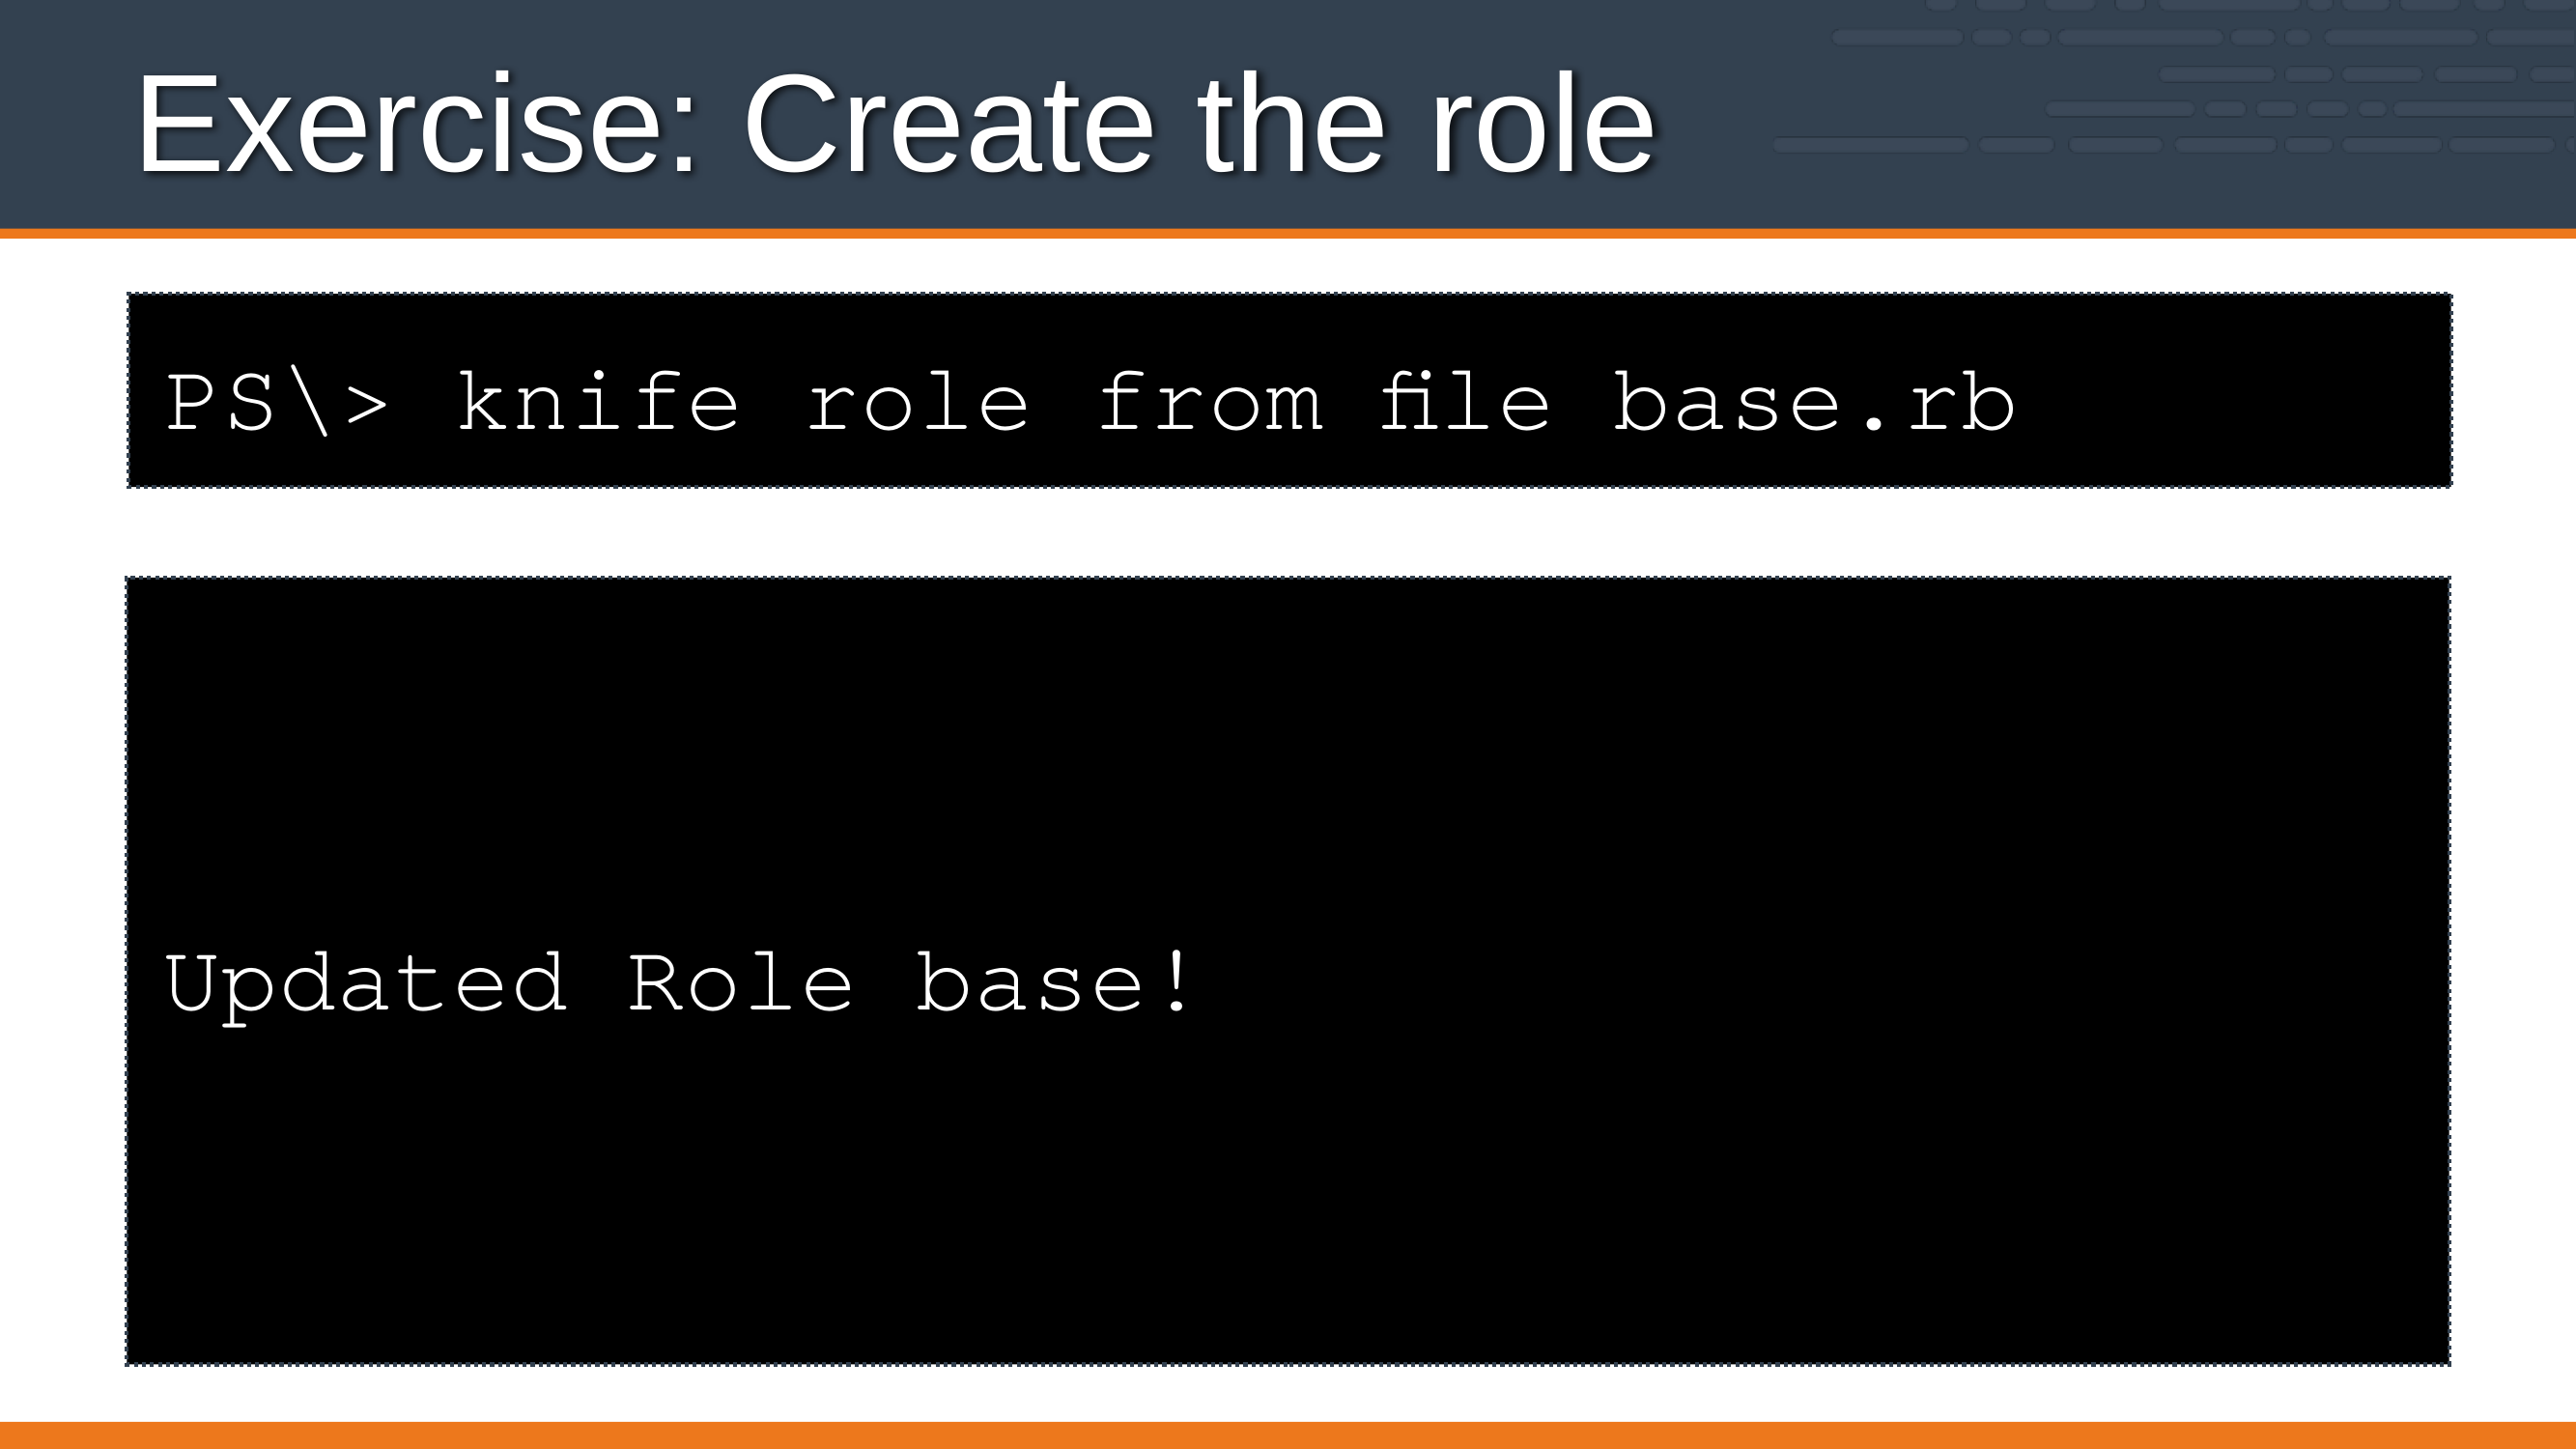

# Exercise: Create the role
PS\> knife role from file base.rb
Updated Role base!